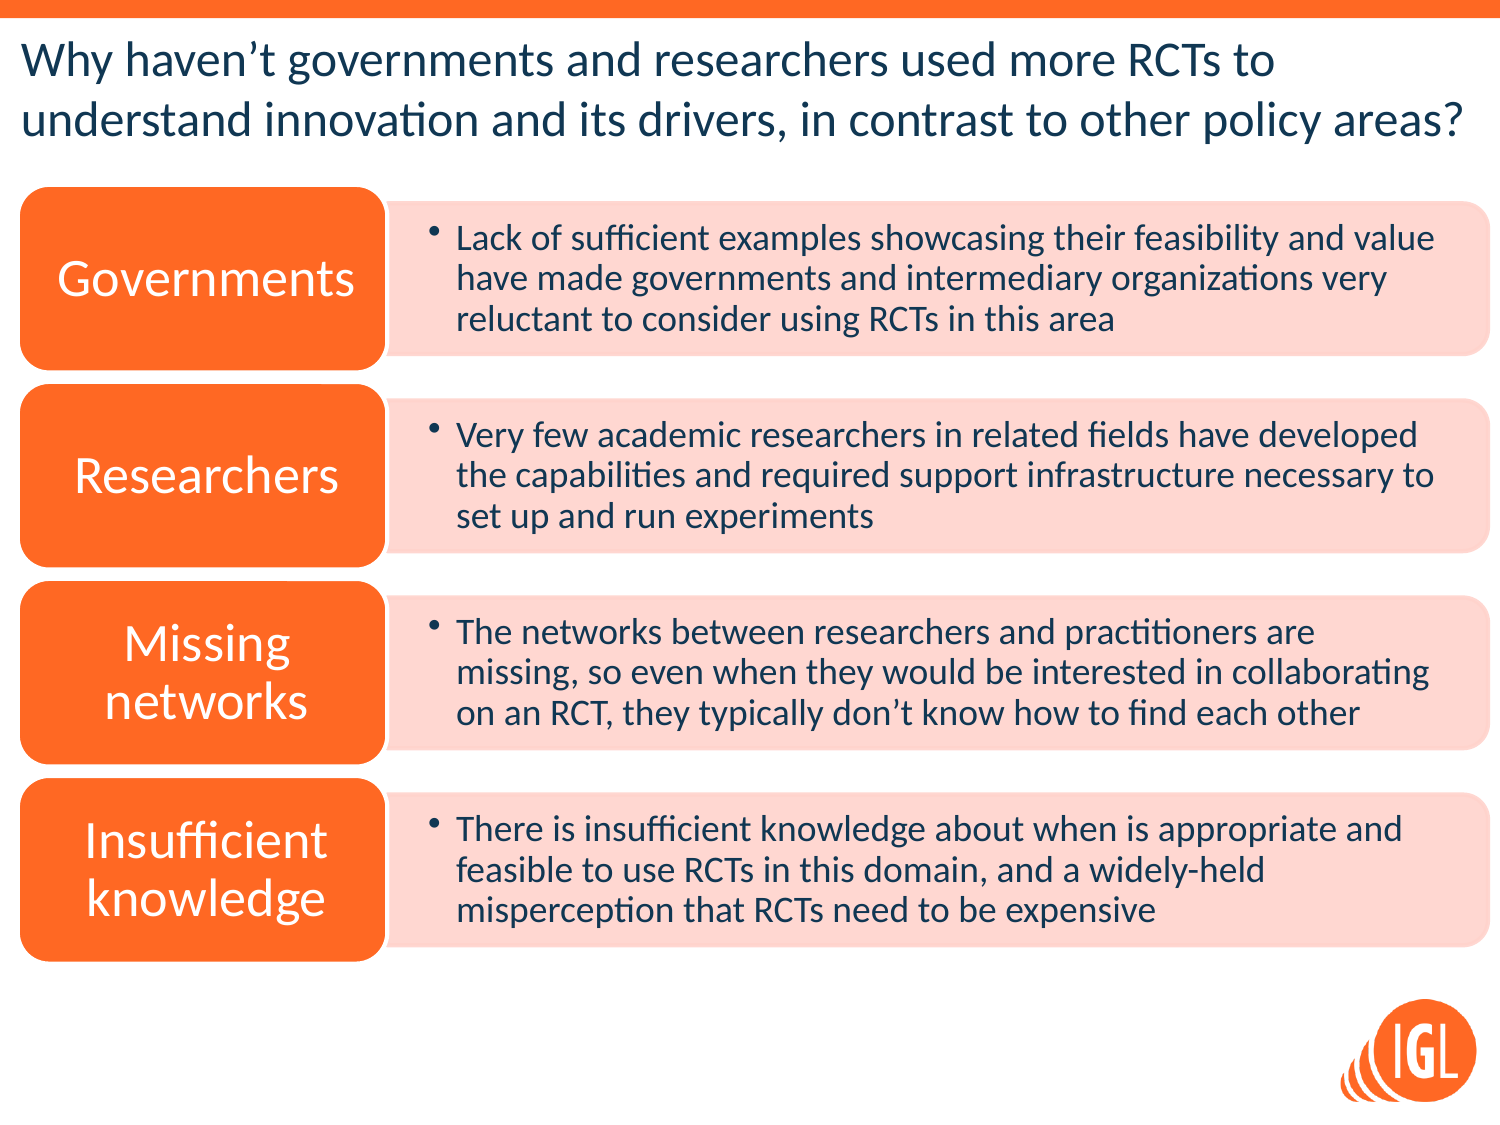

# Why haven’t governments and researchers used more RCTs to understand innovation and its drivers, in contrast to other policy areas?
Lack of sufficient examples showcasing their feasibility and value have made governments and intermediary organizations very reluctant to consider using RCTs in this area
Governments
Very few academic researchers in related fields have developed the capabilities and required support infrastructure necessary to set up and run experiments
Researchers
The networks between researchers and practitioners are missing, so even when they would be interested in collaborating on an RCT, they typically don’t know how to find each other
Missing networks
There is insufficient knowledge about when is appropriate and feasible to use RCTs in this domain, and a widely-held misperception that RCTs need to be expensive
Insufficient knowledge